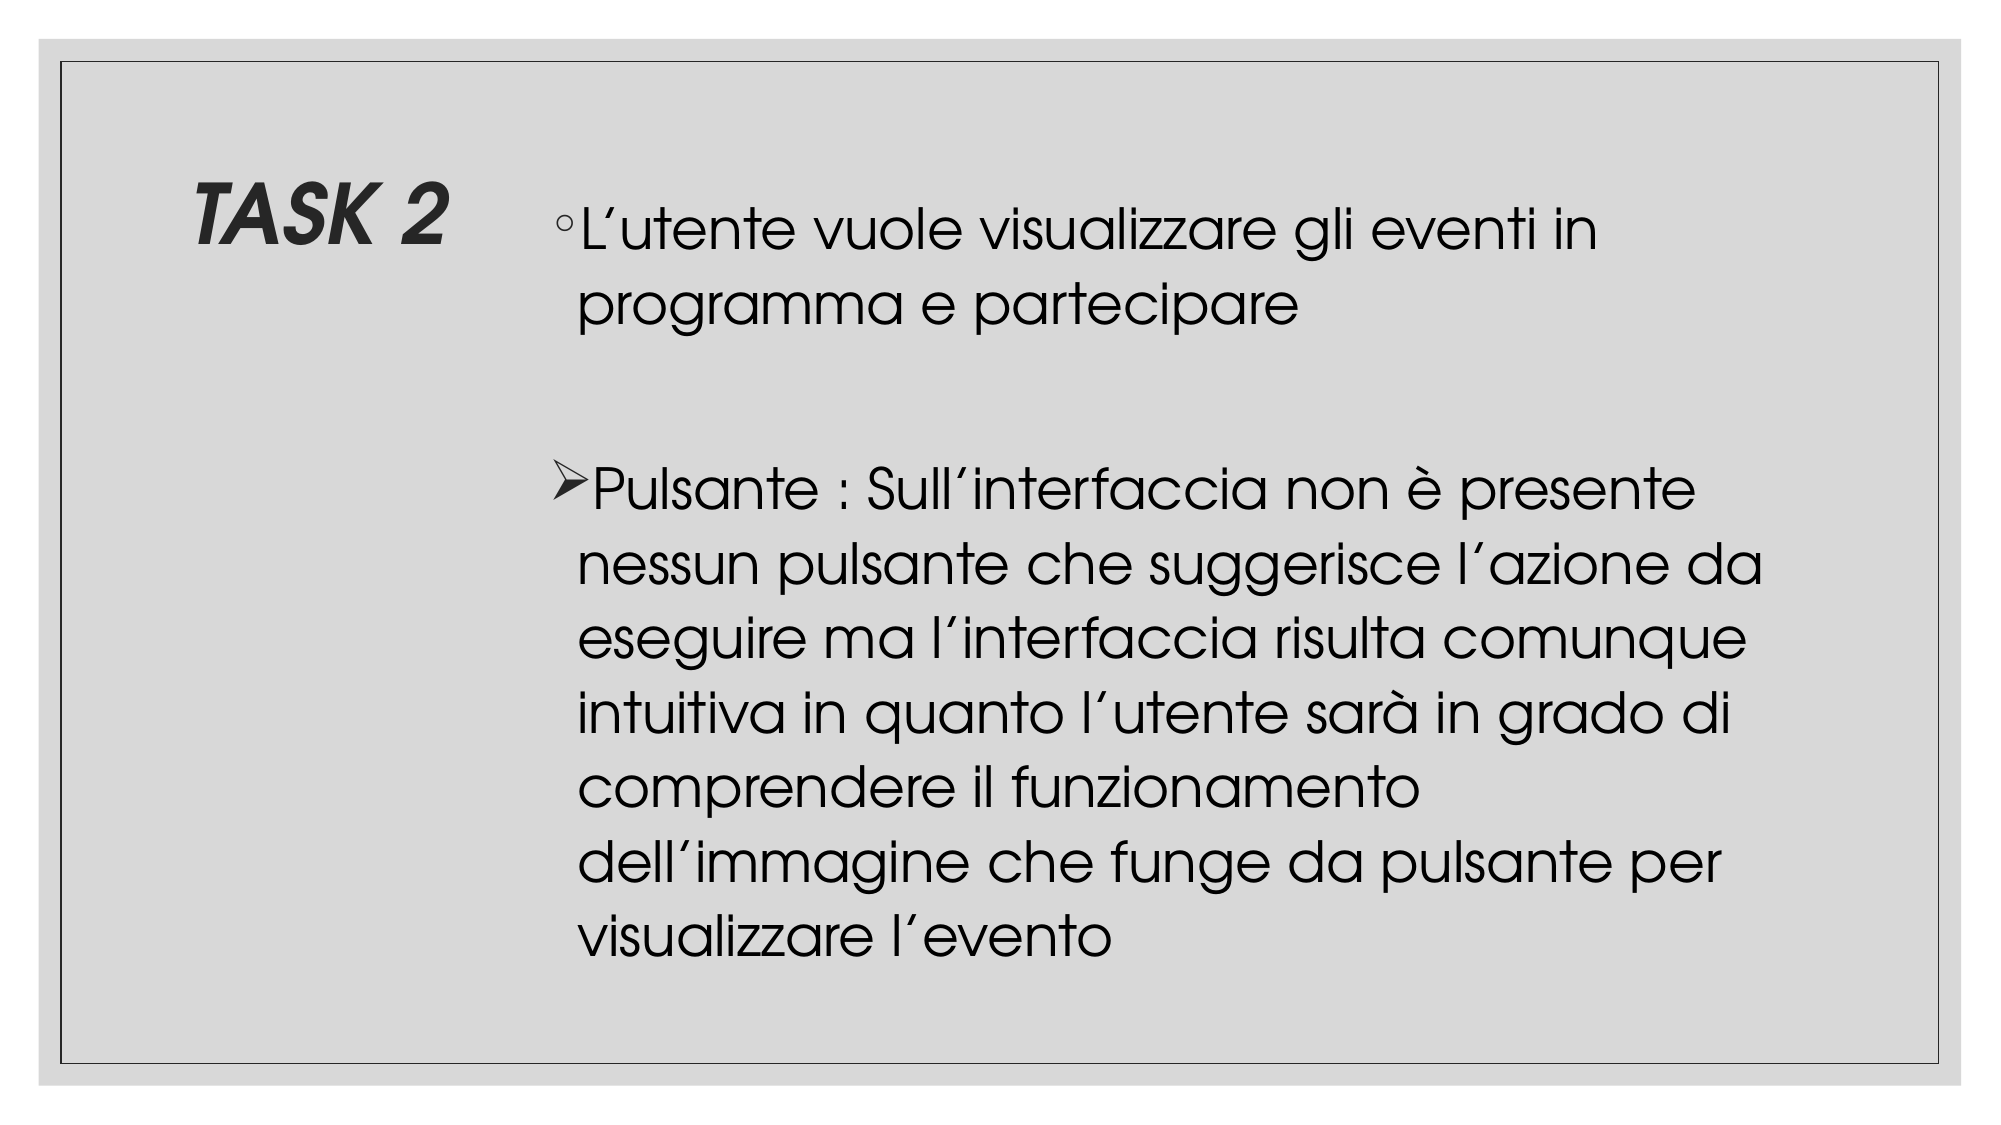

TASK 2
L’utente vuole visualizzare gli eventi in programma e partecipare

Pulsante : Sull’interfaccia non è presente nessun pulsante che suggerisce l’azione da eseguire ma l’interfaccia risulta comunque intuitiva in quanto l’utente sarà in grado di comprendere il funzionamento dell’immagine che funge da pulsante per visualizzare l’evento